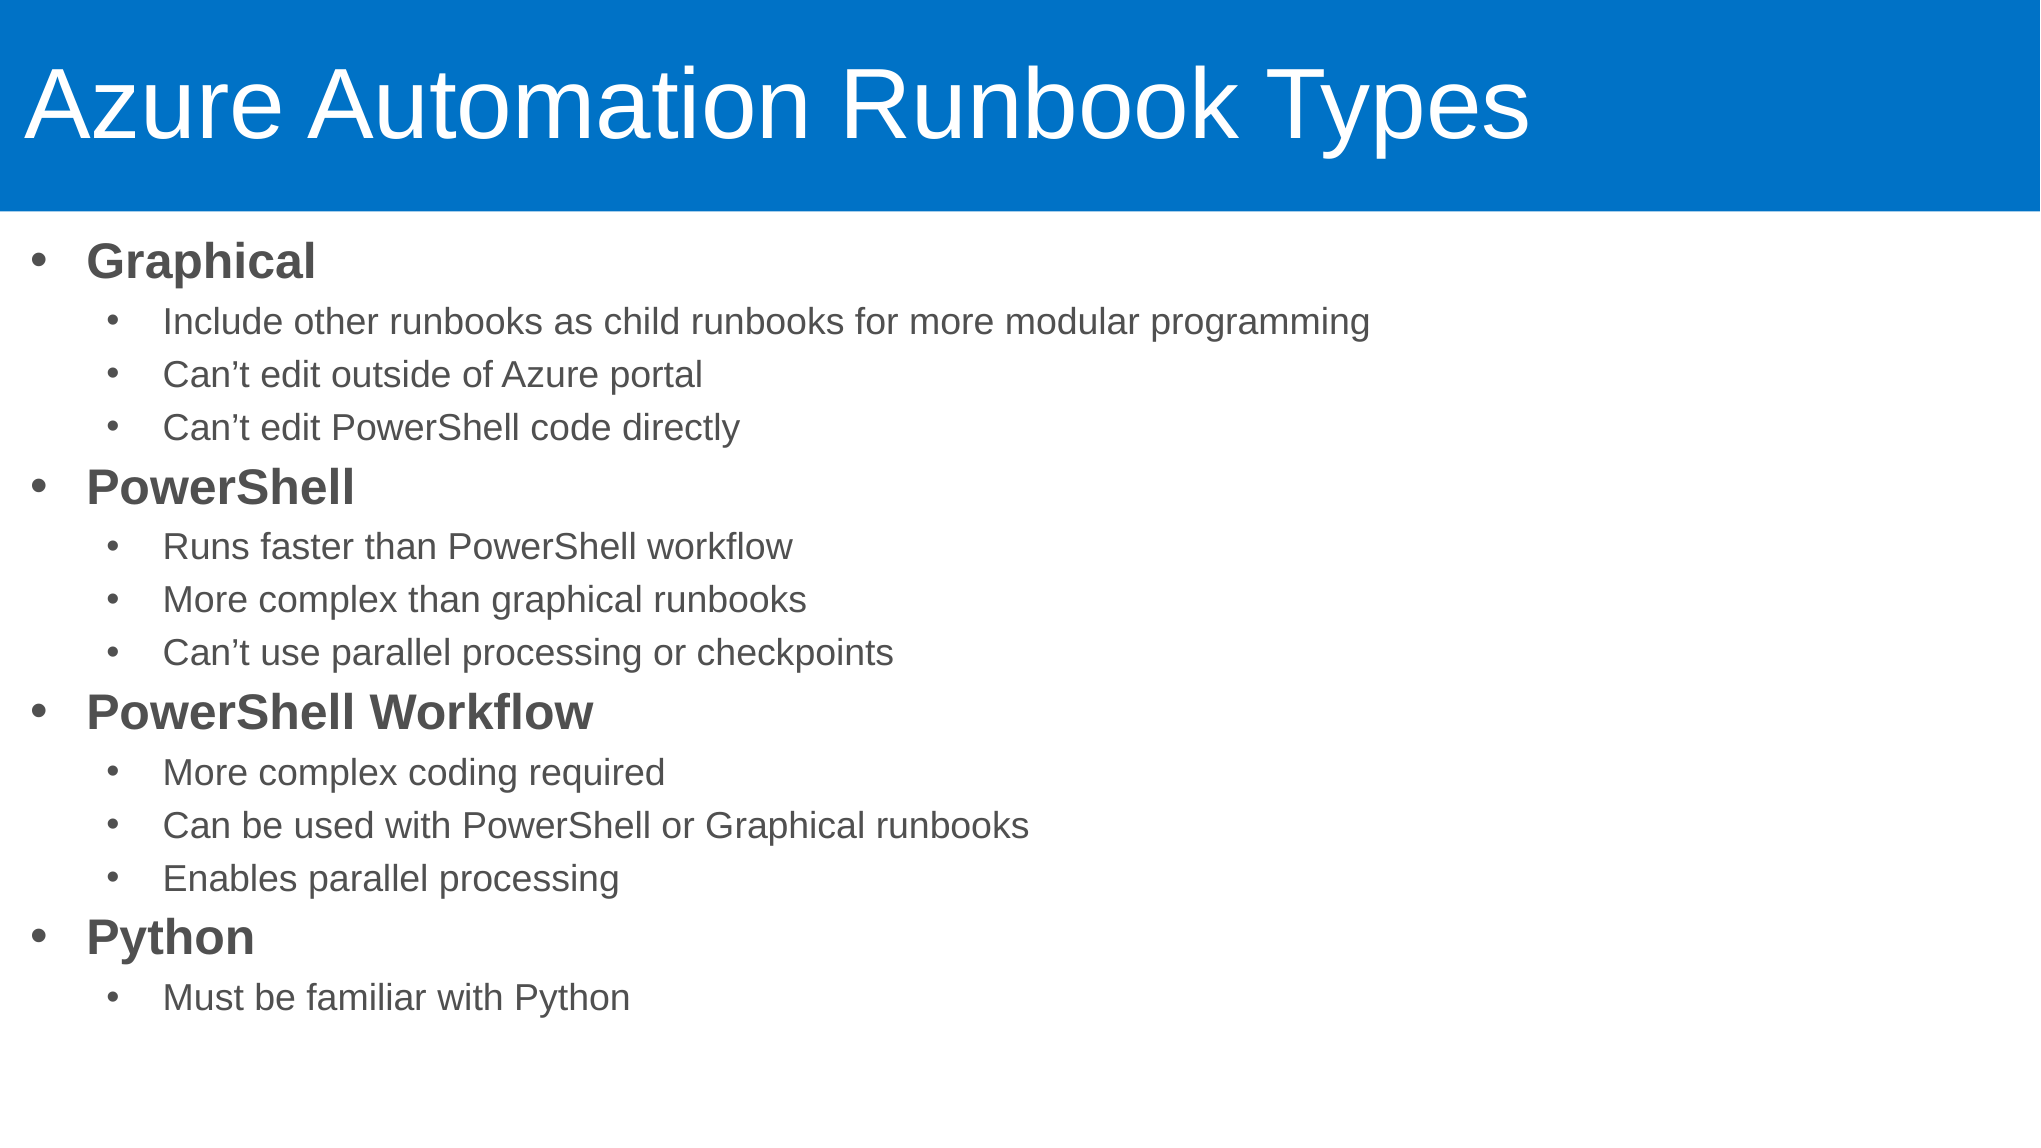

Azure Automation Runbook Types
Graphical
Include other runbooks as child runbooks for more modular programming
Can’t edit outside of Azure portal
Can’t edit PowerShell code directly
PowerShell
Runs faster than PowerShell workflow
More complex than graphical runbooks
Can’t use parallel processing or checkpoints
PowerShell Workflow
More complex coding required
Can be used with PowerShell or Graphical runbooks
Enables parallel processing
Python
Must be familiar with Python